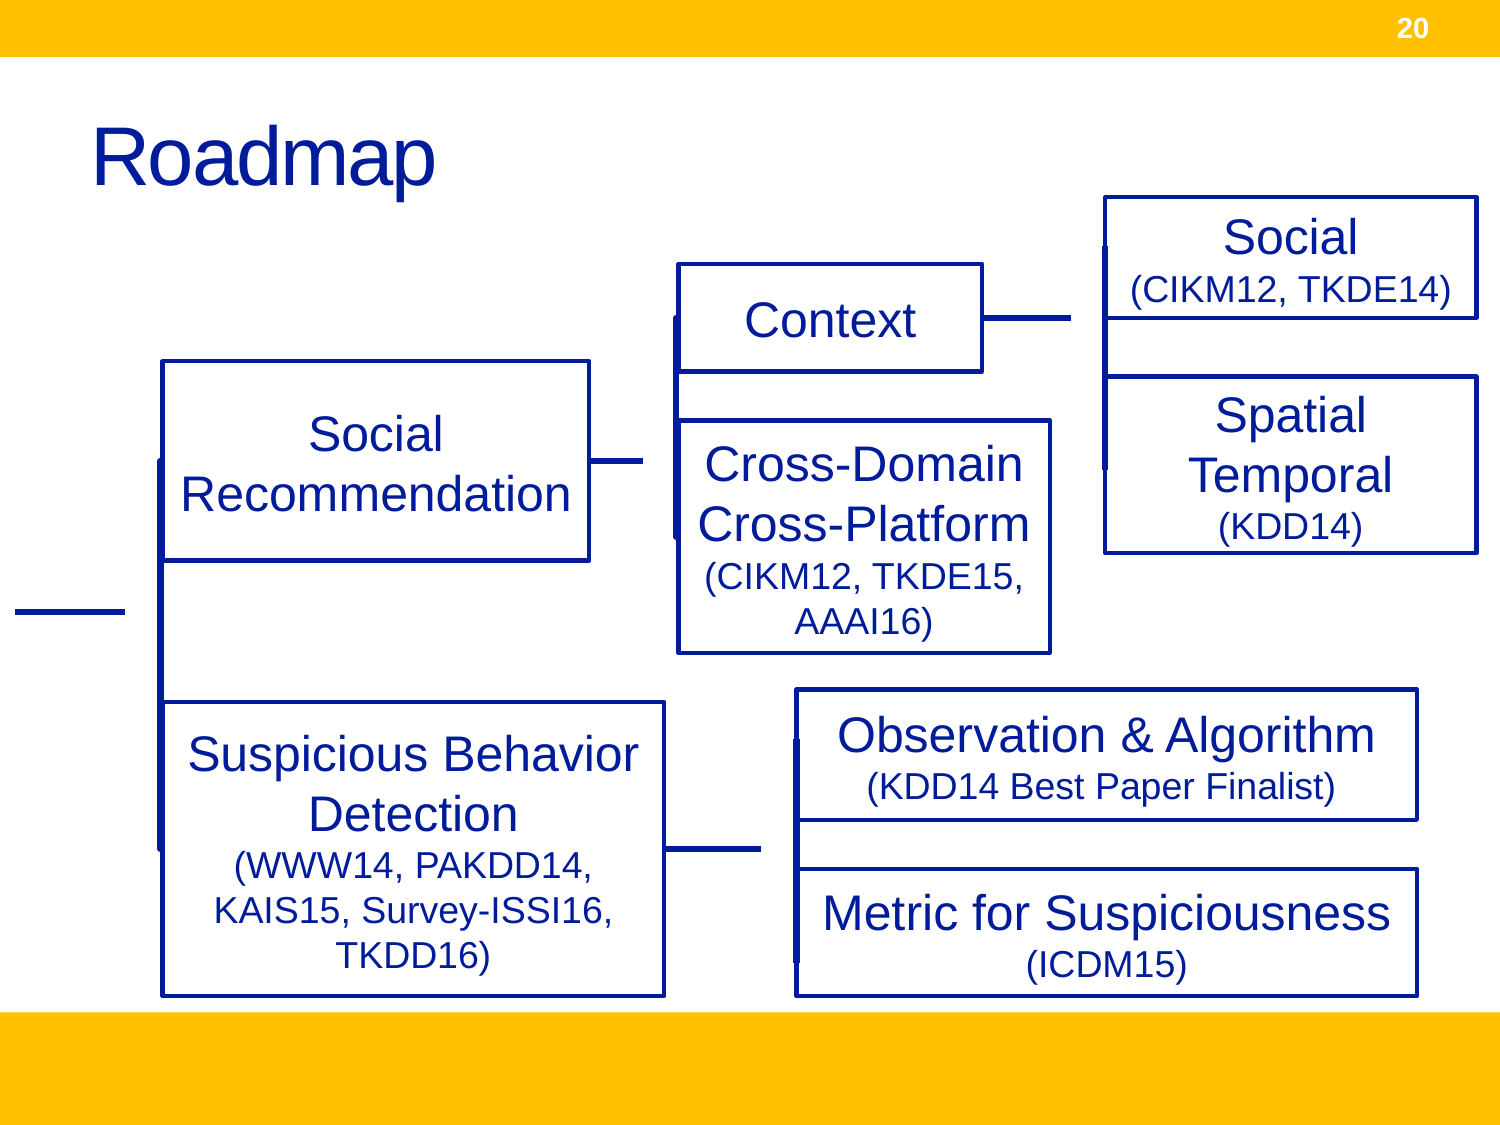

20
# Roadmap
Social
(CIKM12, TKDE14)
Context
Social Recommendation
Spatial
Temporal
(KDD14)
Cross-Domain
Cross-Platform
(CIKM12, TKDE15, AAAI16)
Observation & Algorithm
(KDD14 Best Paper Finalist)
Suspicious Behavior Detection
(WWW14, PAKDD14, KAIS15, Survey-ISSI16, TKDD16)
Metric for Suspiciousness
(ICDM15)